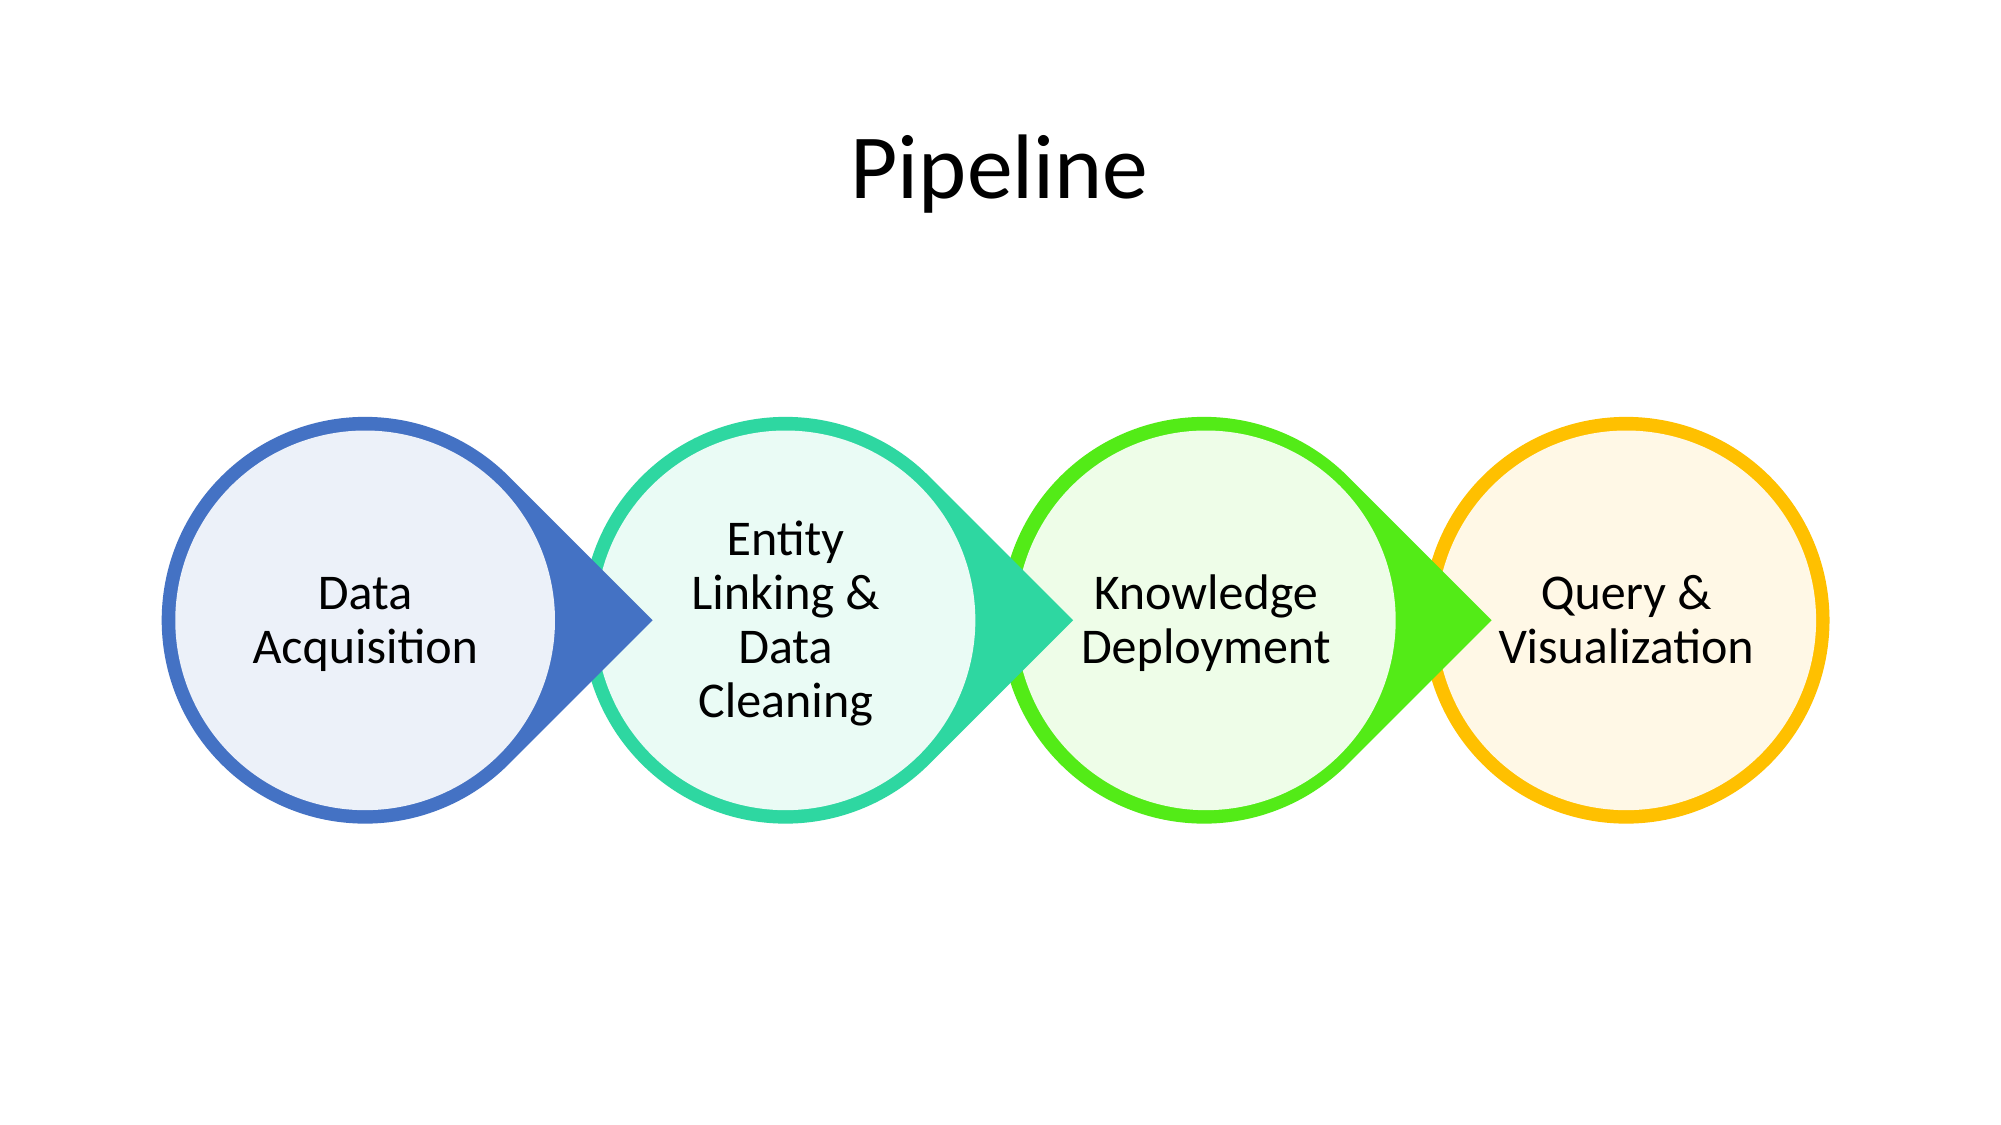

# Pipeline
Query & Visualization
Knowledge Deployment
Entity Linking & Data Cleaning
Data Acquisition